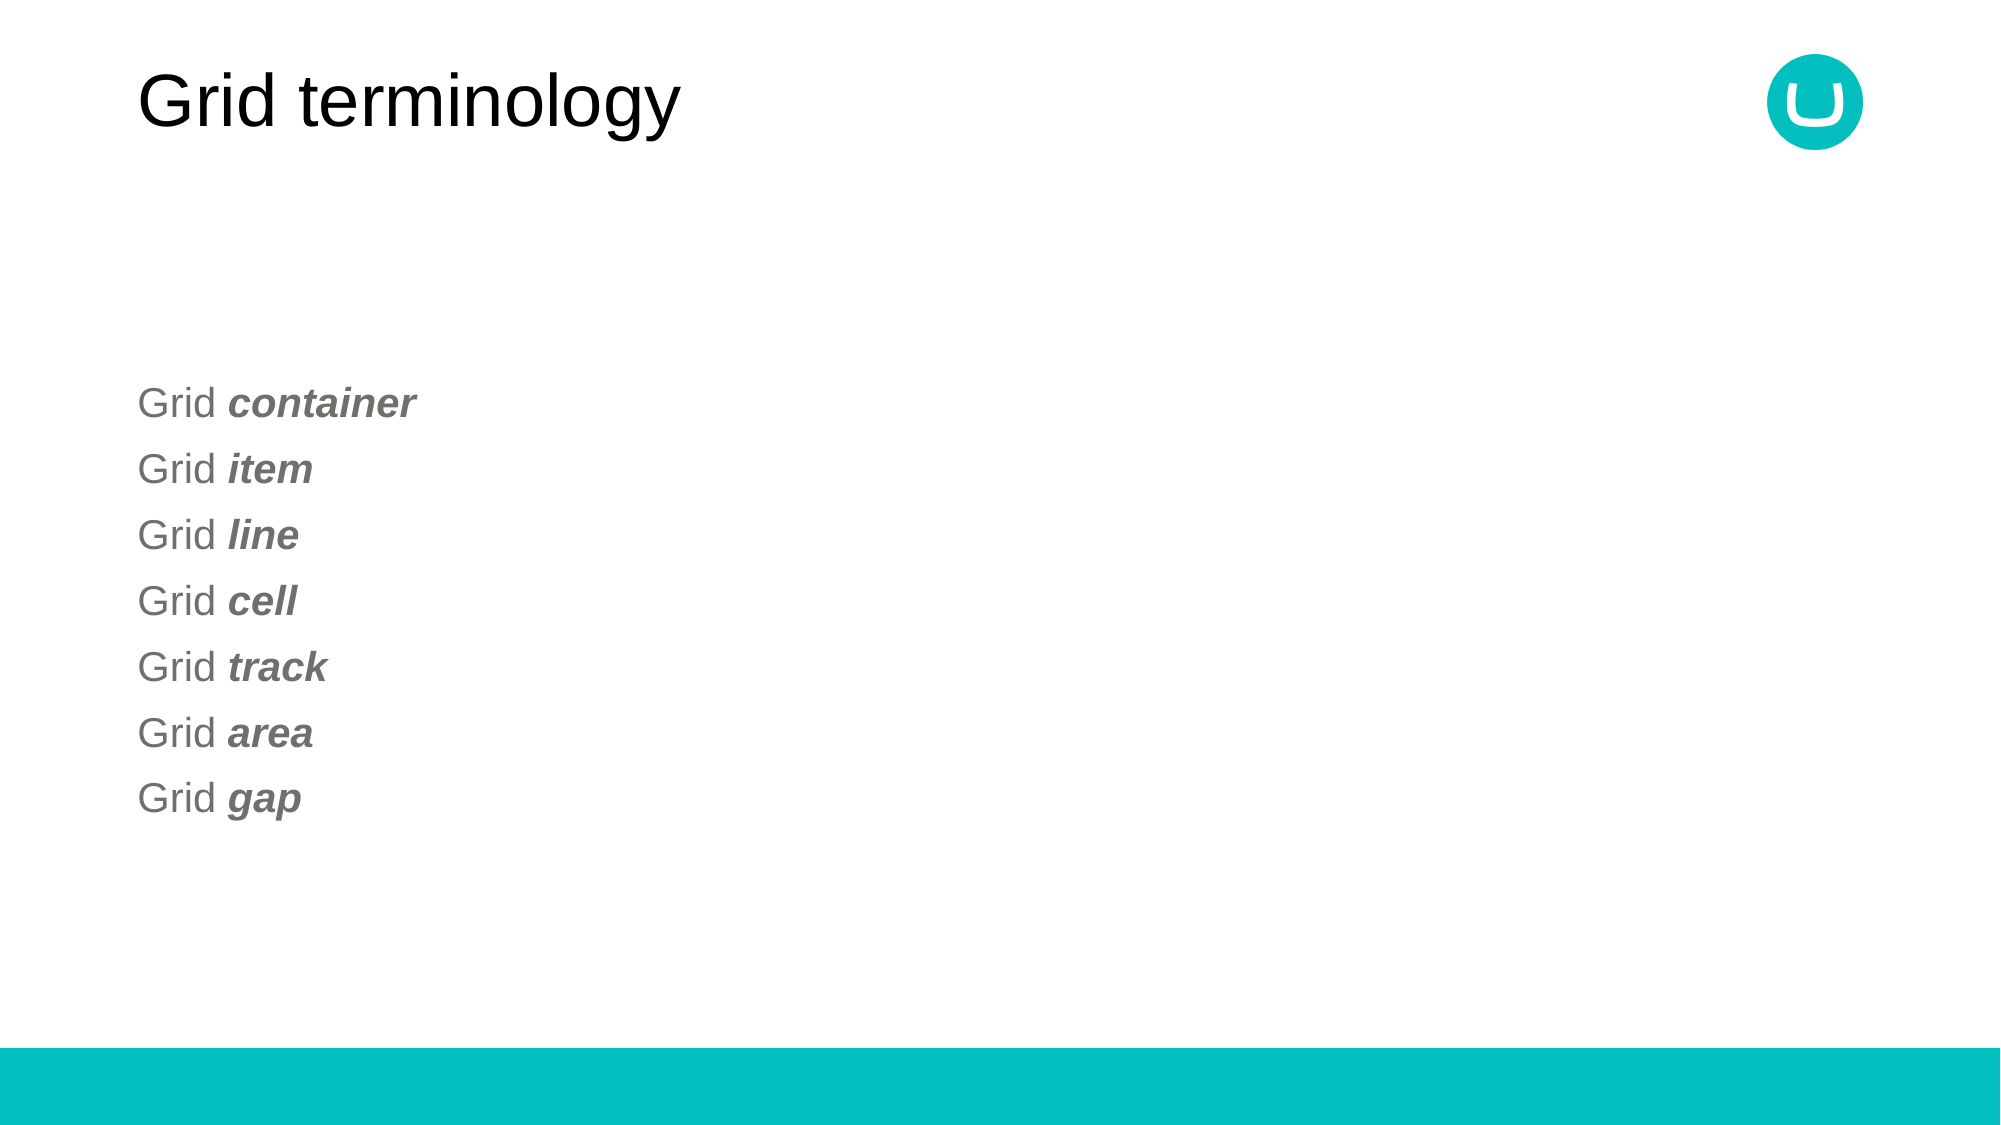

# Grid terminology
Grid container
Grid item
Grid line
Grid cell
Grid track
Grid area
Grid gap